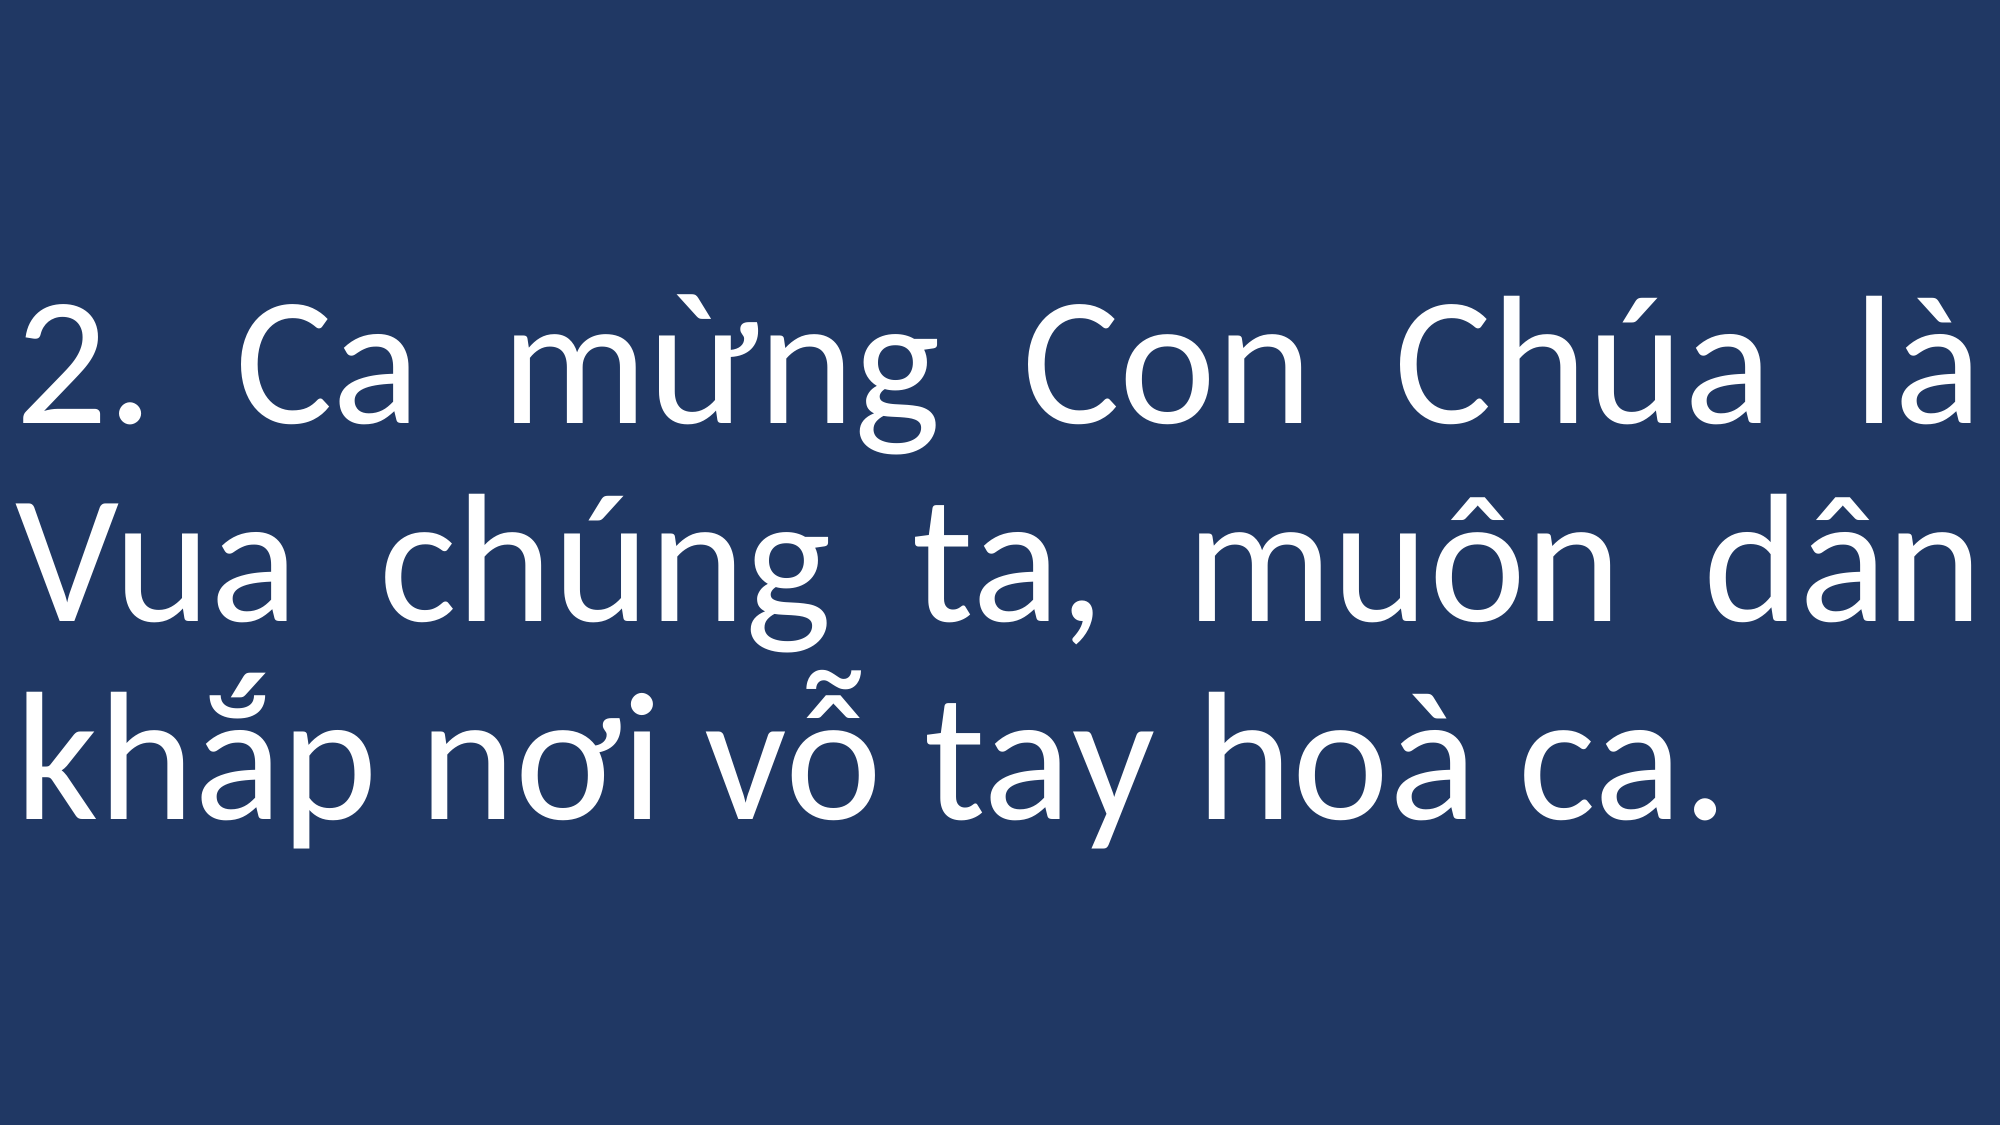

# 2. Ca mừng Con Chúa là Vua chúng ta, muôn dân khắp nơi vỗ tay hoà ca.